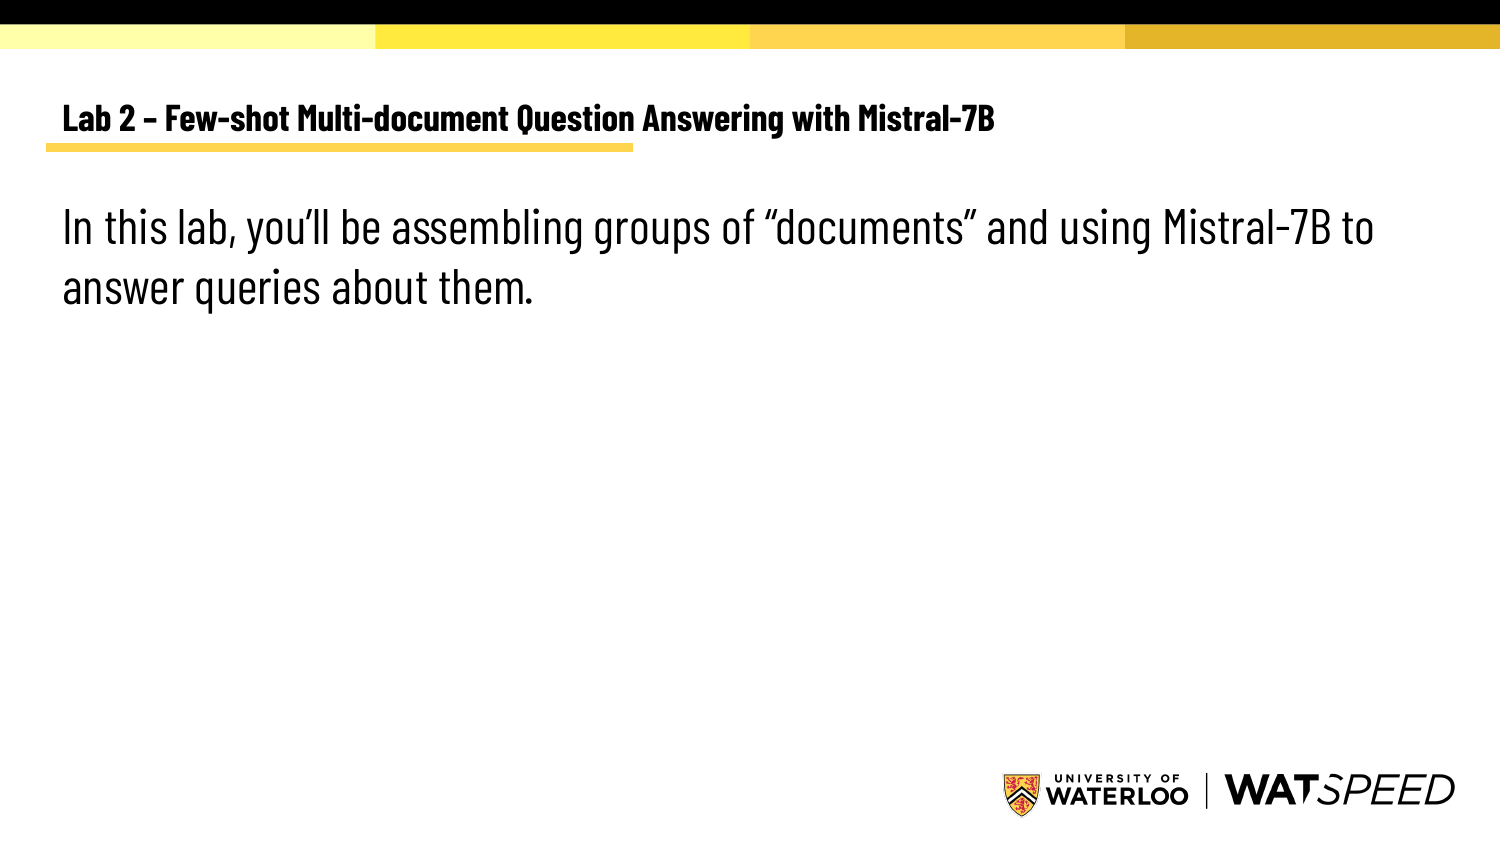

# Lab 2 – Few-shot Multi-document Question Answering with Mistral-7B
In this lab, you’ll be assembling groups of “documents” and using Mistral-7B to answer queries about them.